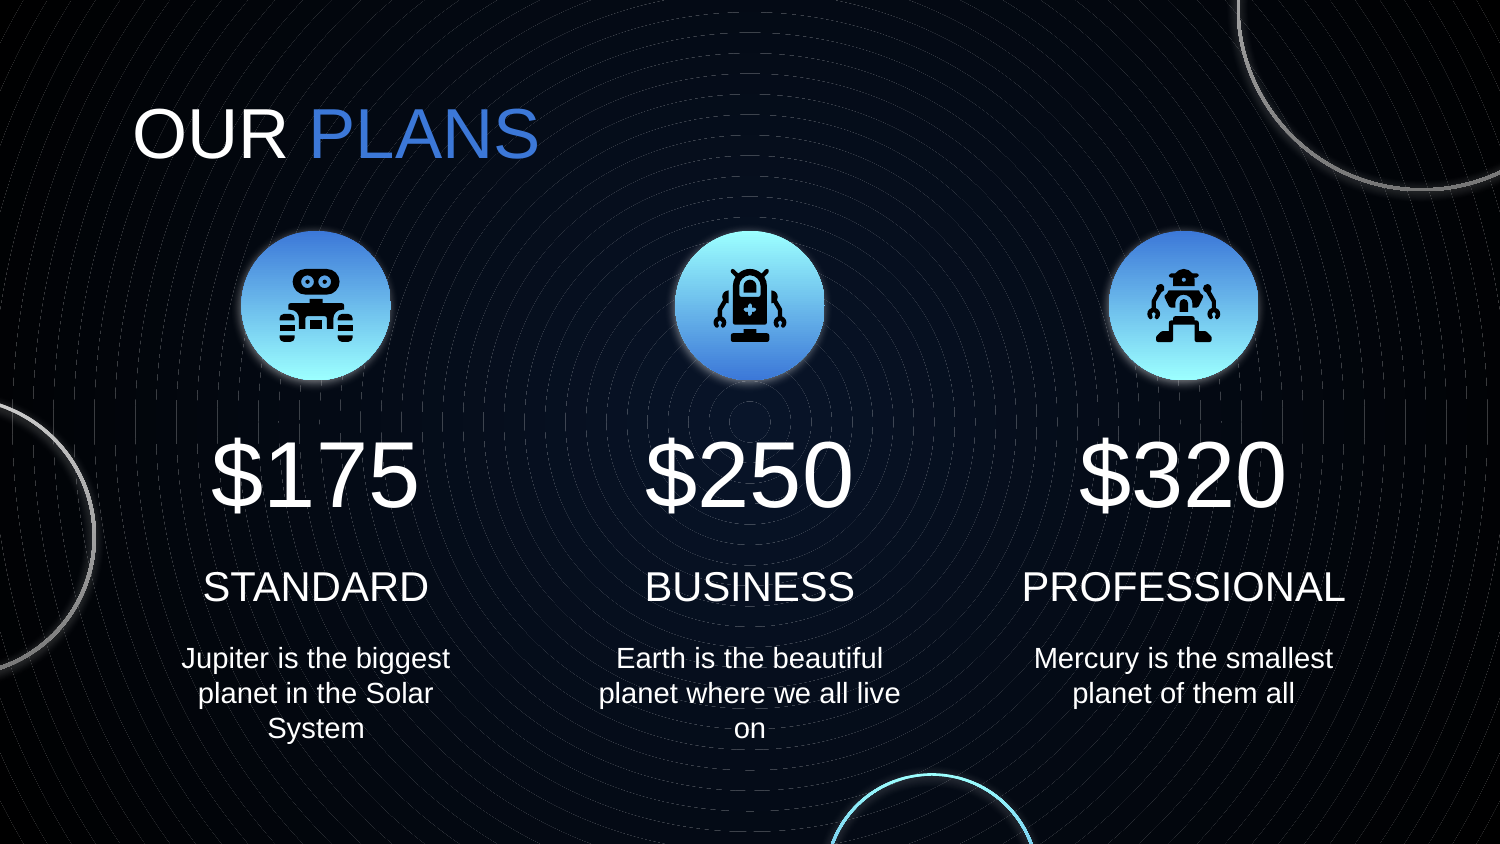

# OUR PLANS

$175
$250
$320
STANDARD
BUSINESS
PROFESSIONAL
Jupiter is the biggest planet in the Solar System
Earth is the beautiful planet where we all live on
Mercury is the smallest planet of them all